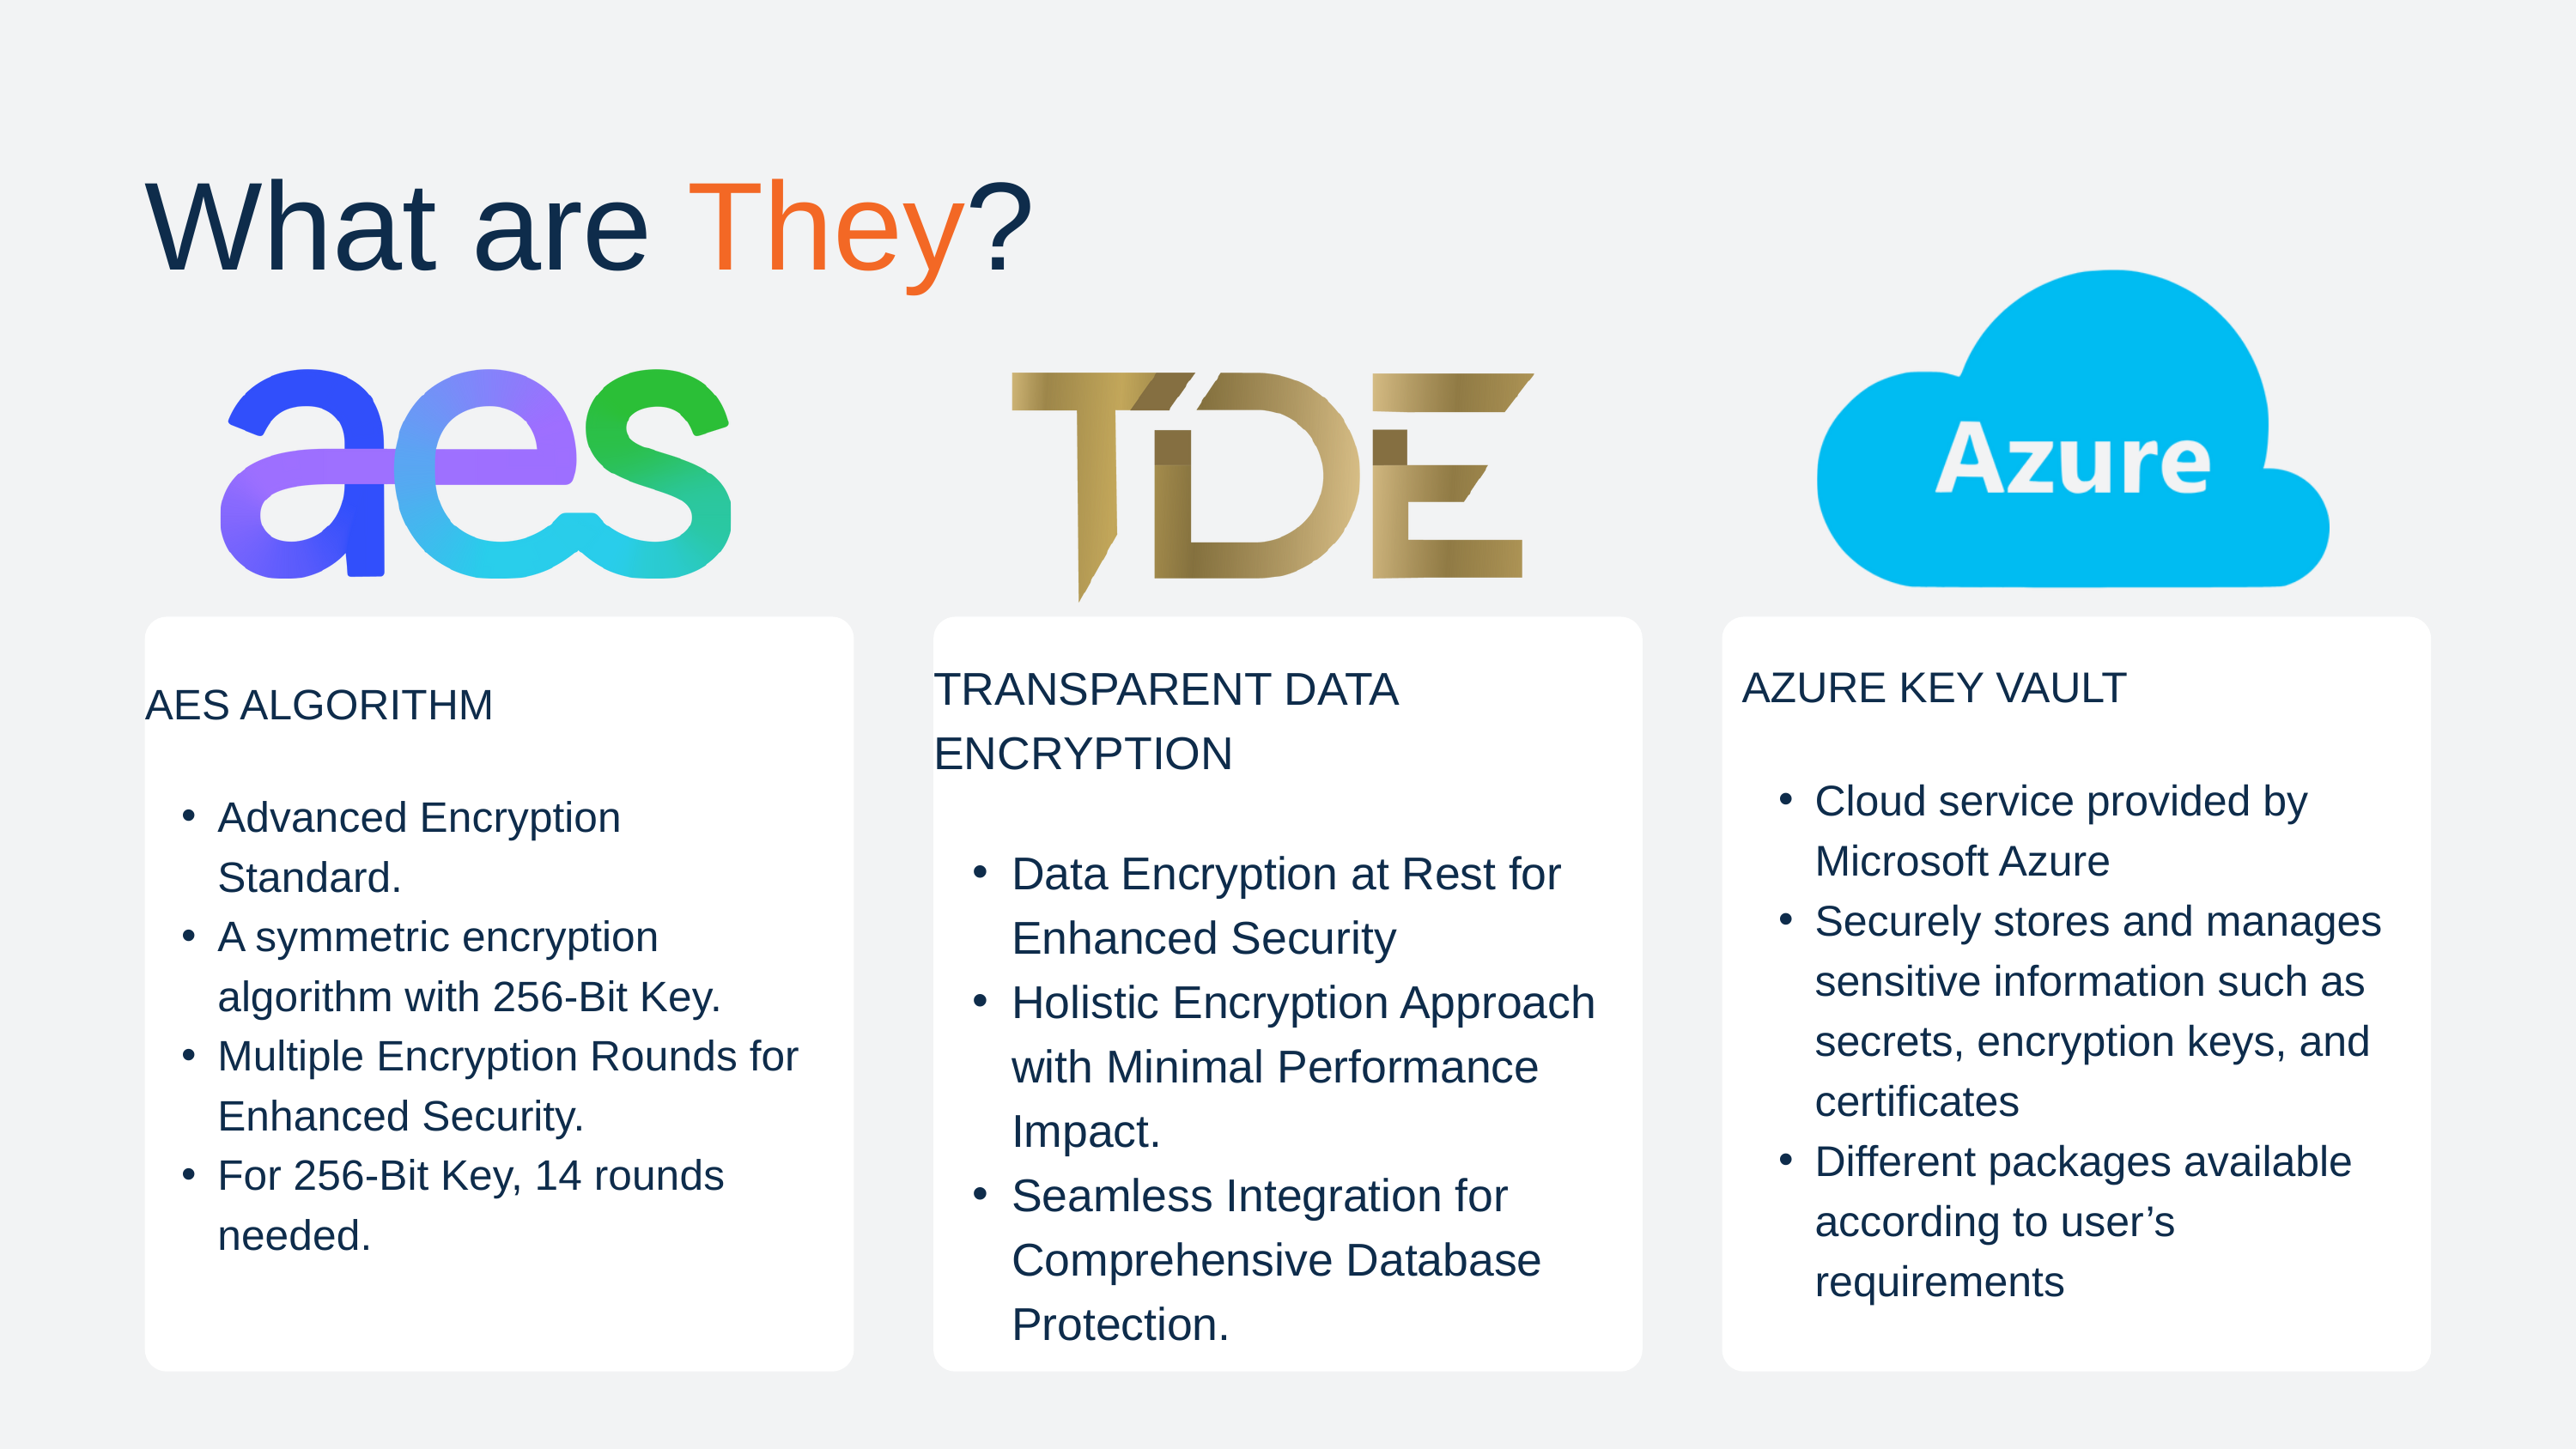

What are They?

TRANSPARENT DATA ENCRYPTION
Data Encryption at Rest for Enhanced Security
Holistic Encryption Approach with Minimal Performance Impact.
Seamless Integration for Comprehensive Database Protection.
AZURE KEY VAULT
Cloud service provided by Microsoft Azure
Securely stores and manages sensitive information such as secrets, encryption keys, and certificates
Different packages available according to user’s requirements

AES ALGORITHM
Advanced Encryption Standard.
A symmetric encryption algorithm with 256-Bit Key.
Multiple Encryption Rounds for Enhanced Security.
For 256-Bit Key, 14 rounds needed.